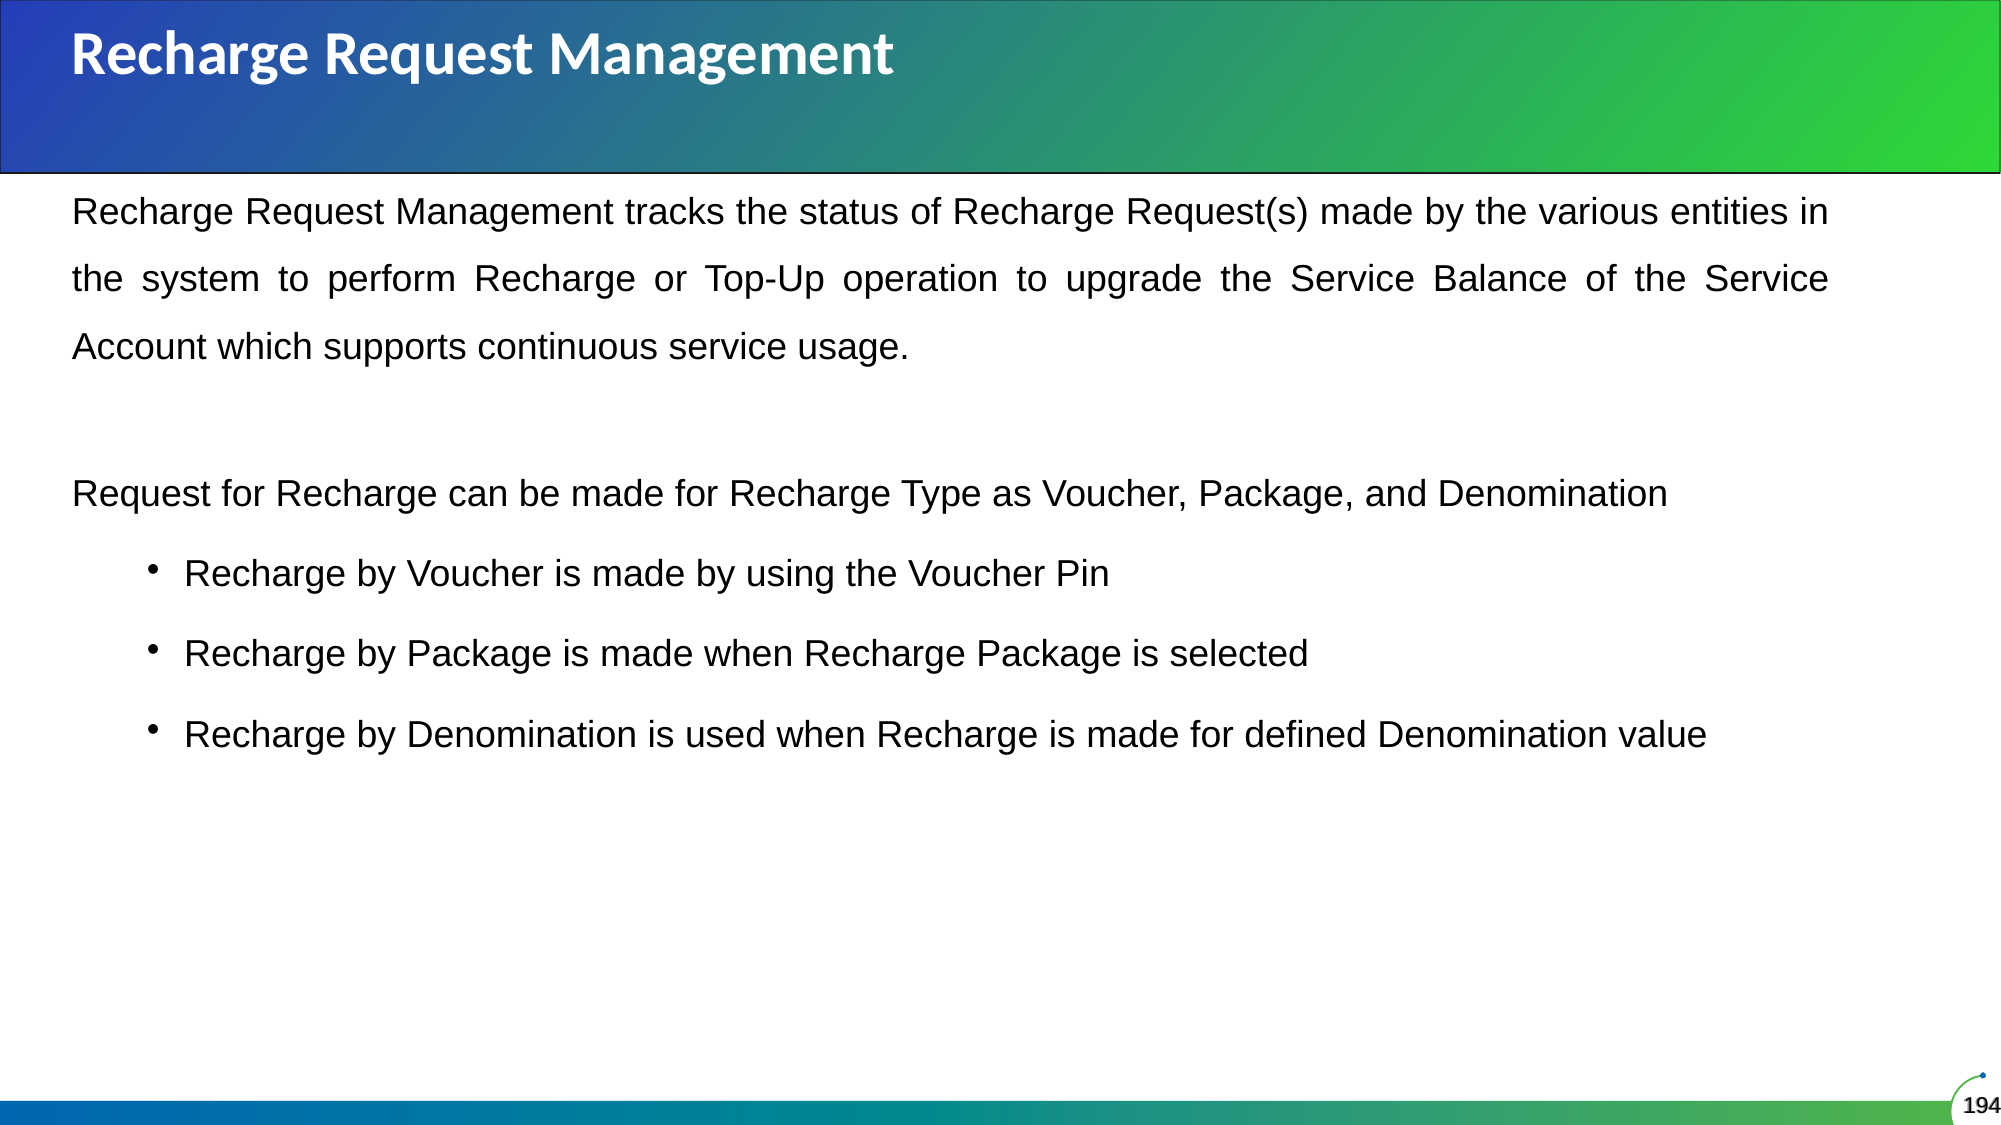

Recharge Request Management
Recharge Request Management tracks the status of Recharge Request(s) made by the various entities in the system to perform Recharge or Top-Up operation to upgrade the Service Balance of the Service Account which supports continuous service usage.

Request for Recharge can be made for Recharge Type as Voucher, Package, and Denomination
Recharge by Voucher is made by using the Voucher Pin
Recharge by Package is made when Recharge Package is selected
Recharge by Denomination is used when Recharge is made for defined Denomination value